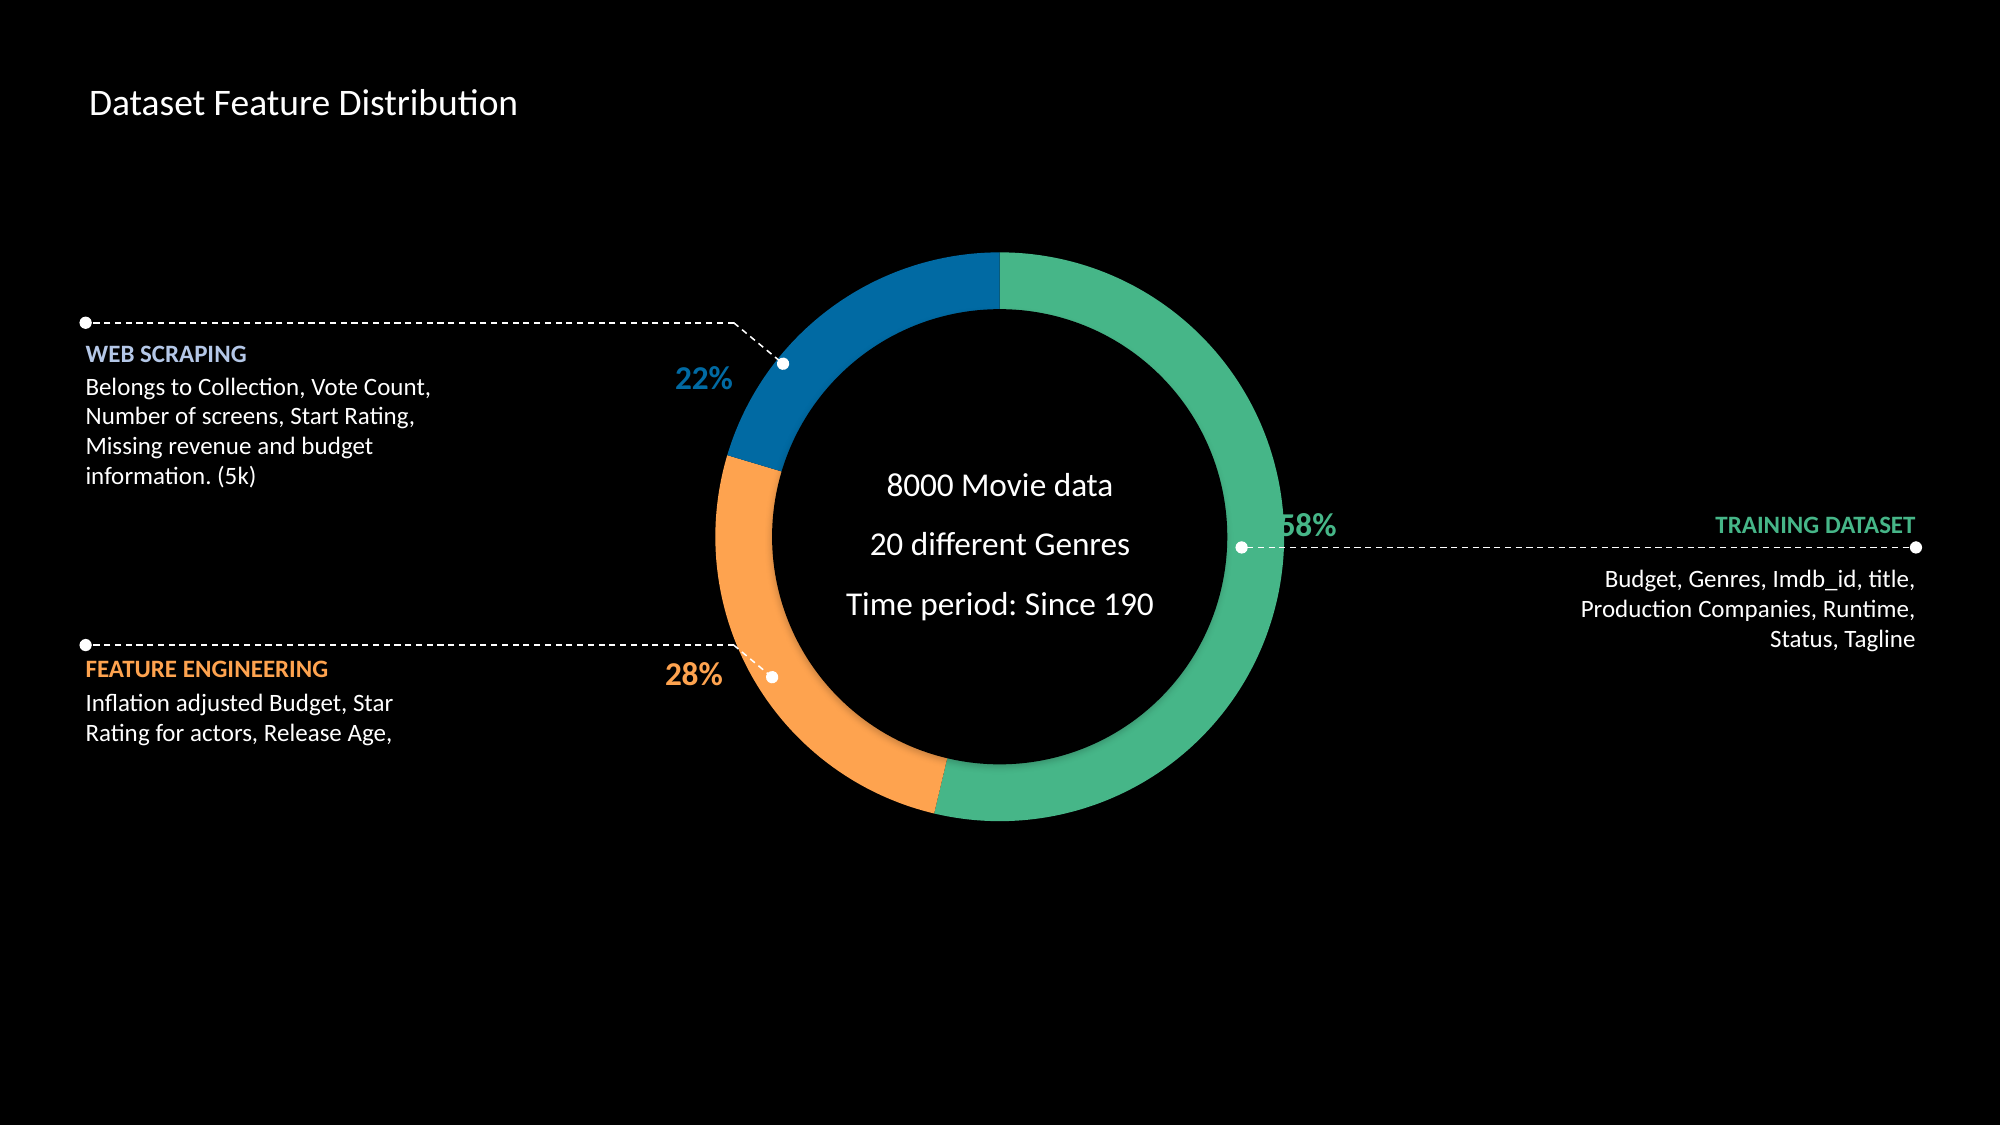

Dataset Feature Distribution

### Chart

| Category | Sales |
|---|---|
| 1st Qtr | 0.58 |
| 2nd Qtr | 0.28 |
| 3rd Qtr | 0.22 |
WEB SCRAPING
22%
Belongs to Collection, Vote Count, Number of screens, Start Rating,
Missing revenue and budget information. (5k)
8000 Movie data
20 different Genres
Time period: Since 190
58%
TRAINING DATASET
Budget, Genres, Imdb_id, title, Production Companies, Runtime,
Status, Tagline
FEATURE ENGINEERING
28%
Inflation adjusted Budget, Star Rating for actors, Release Age,